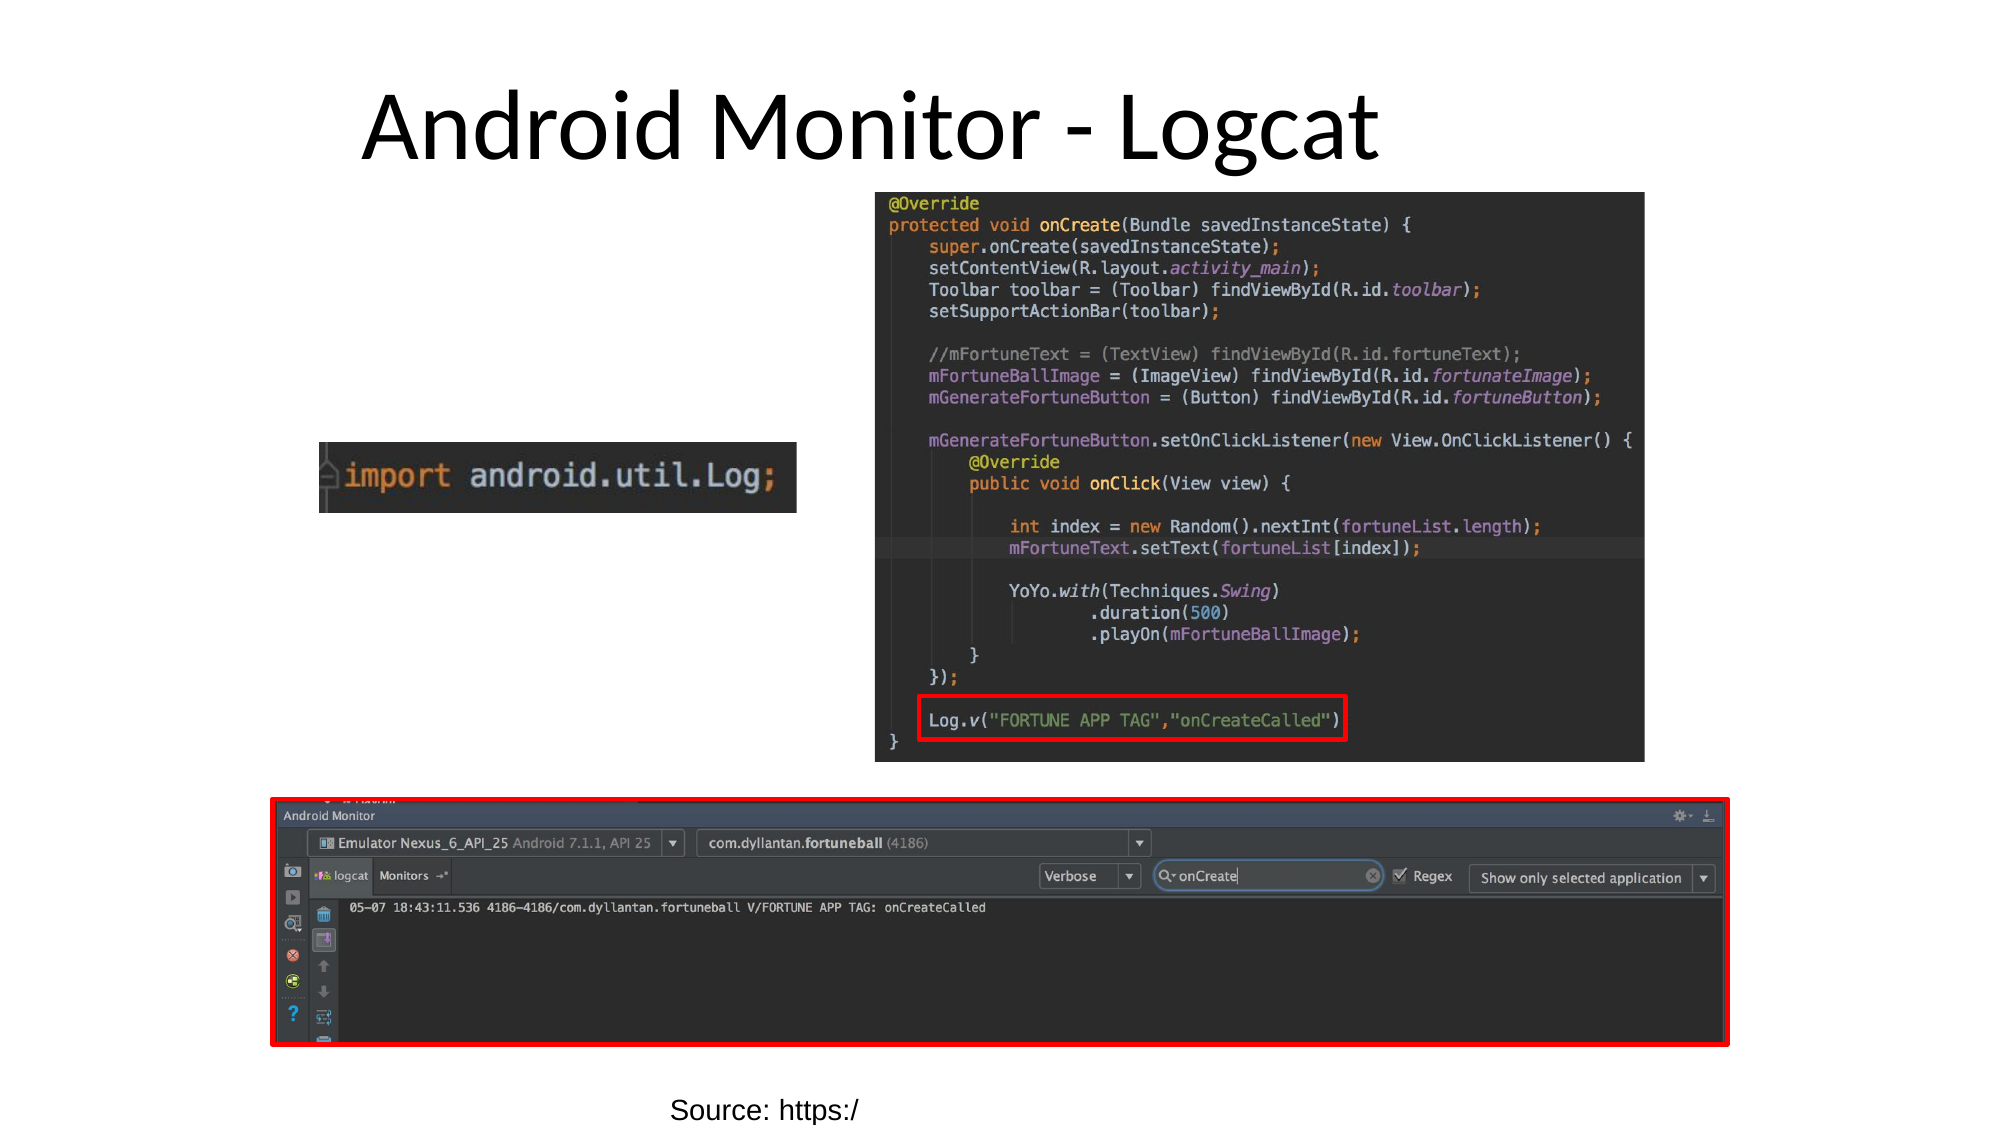

# Android Monitor - Logcat

Source: https://www.raywenderlich.com/154676/android-studio-tutorial-introduction